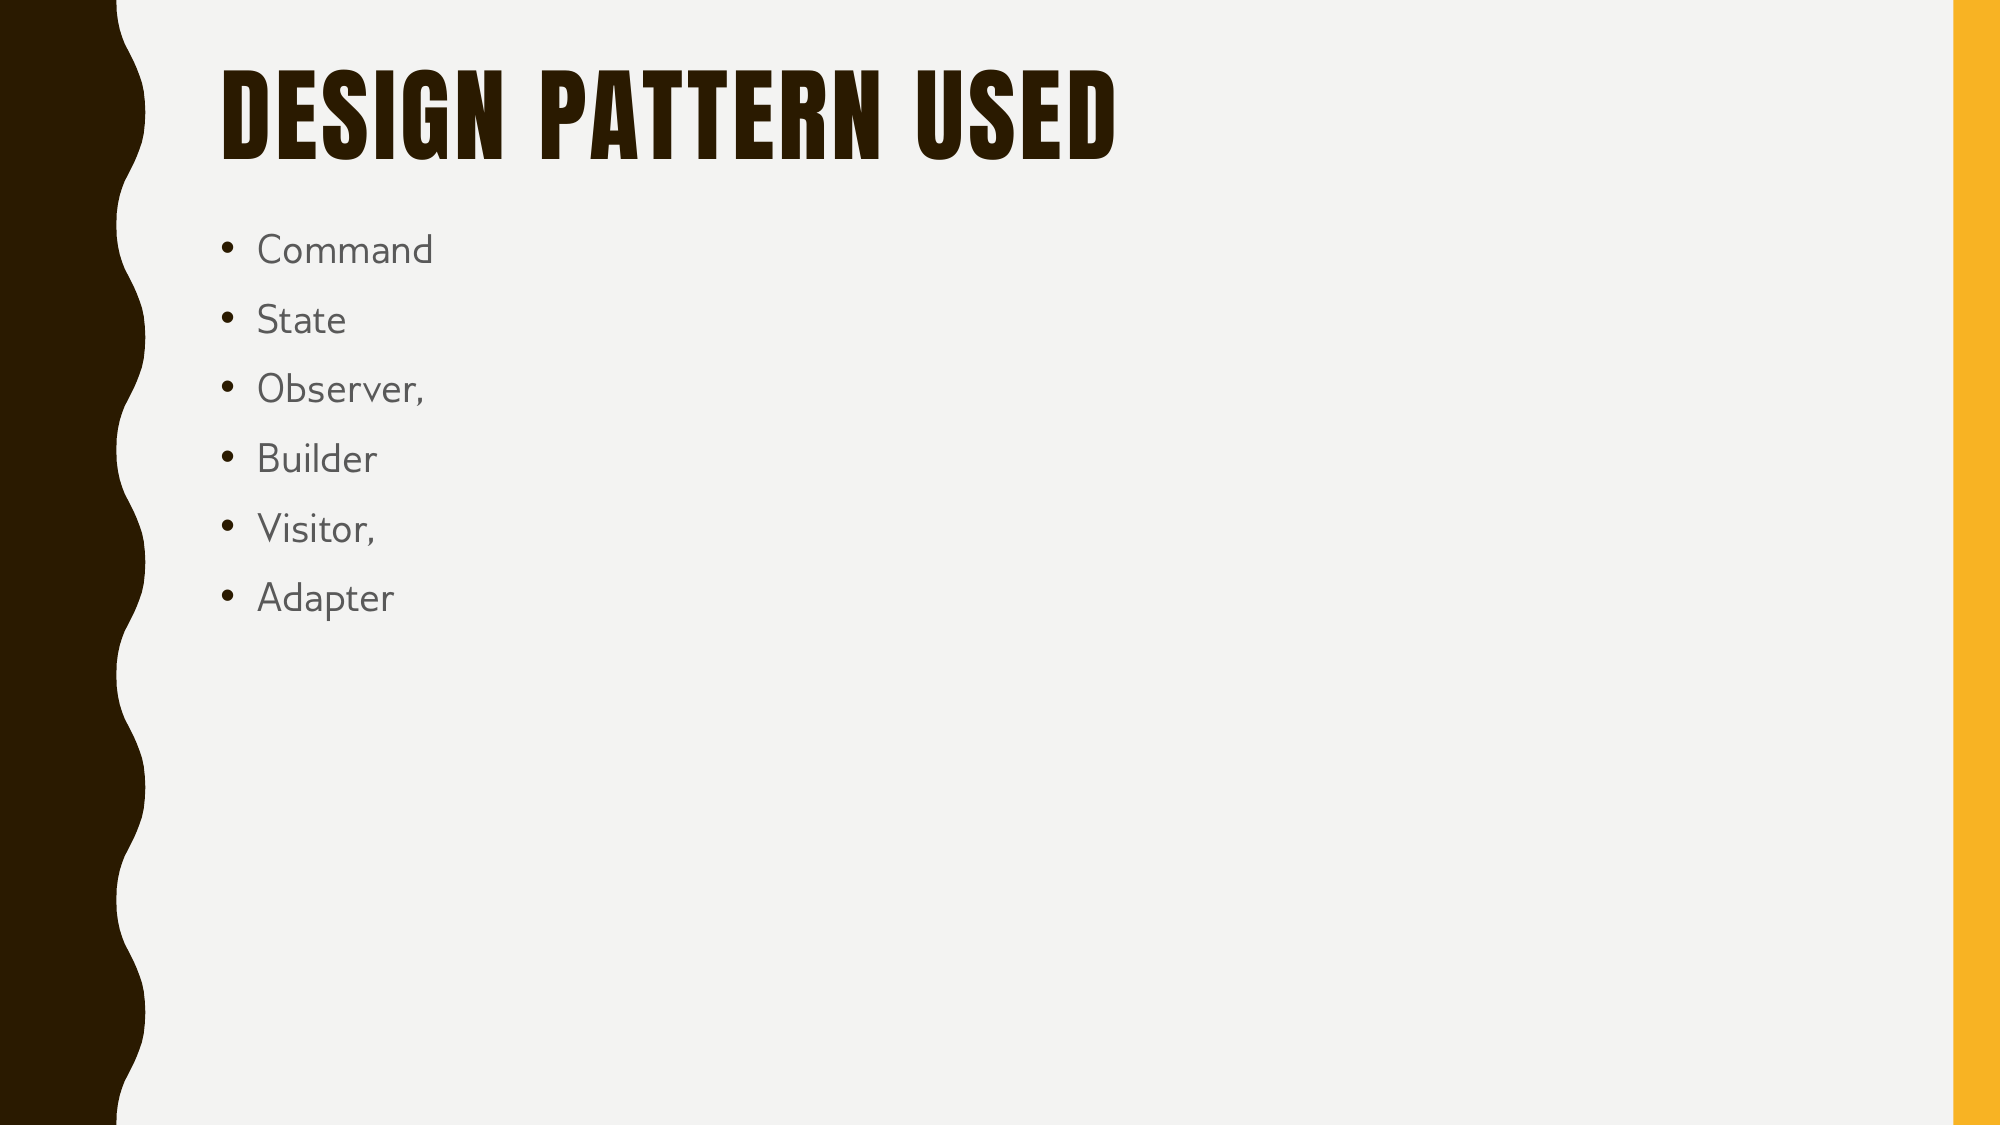

# Design Pattern Used
Command
State
Observer,
Builder
Visitor,
Adapter